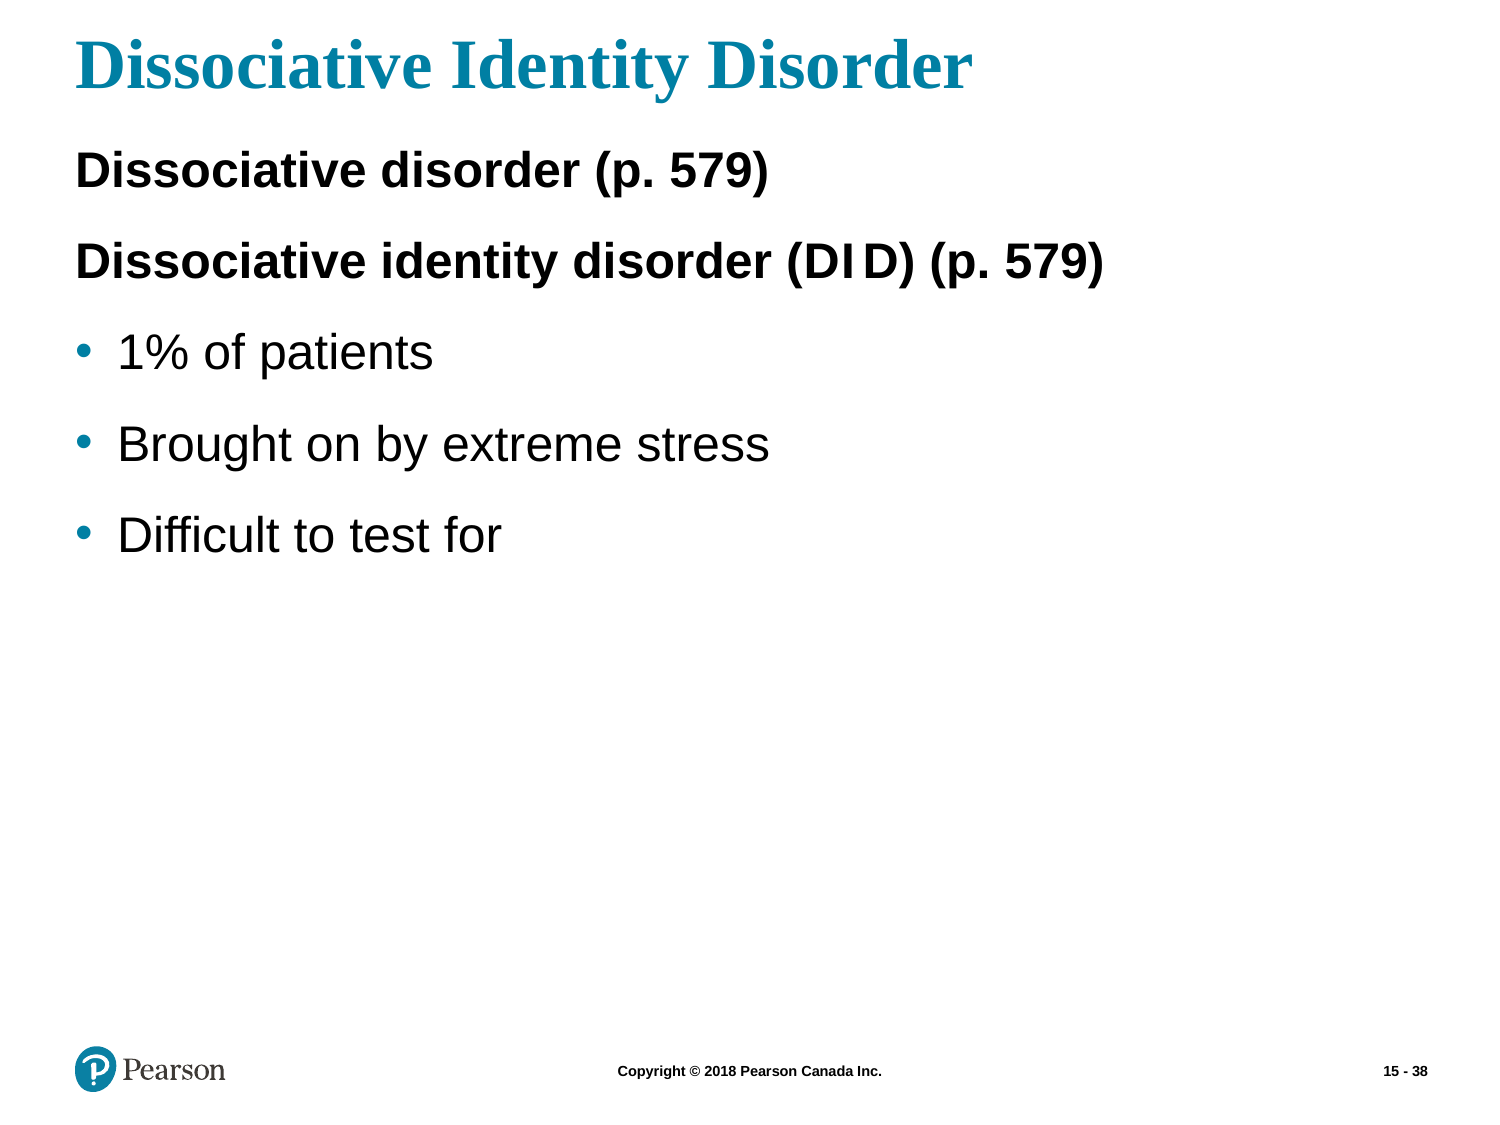

# Dissociative Identity Disorder
Dissociative disorder (p. 579)
Dissociative identity disorder (D I D) (p. 579)
1% of patients
Brought on by extreme stress
Difficult to test for